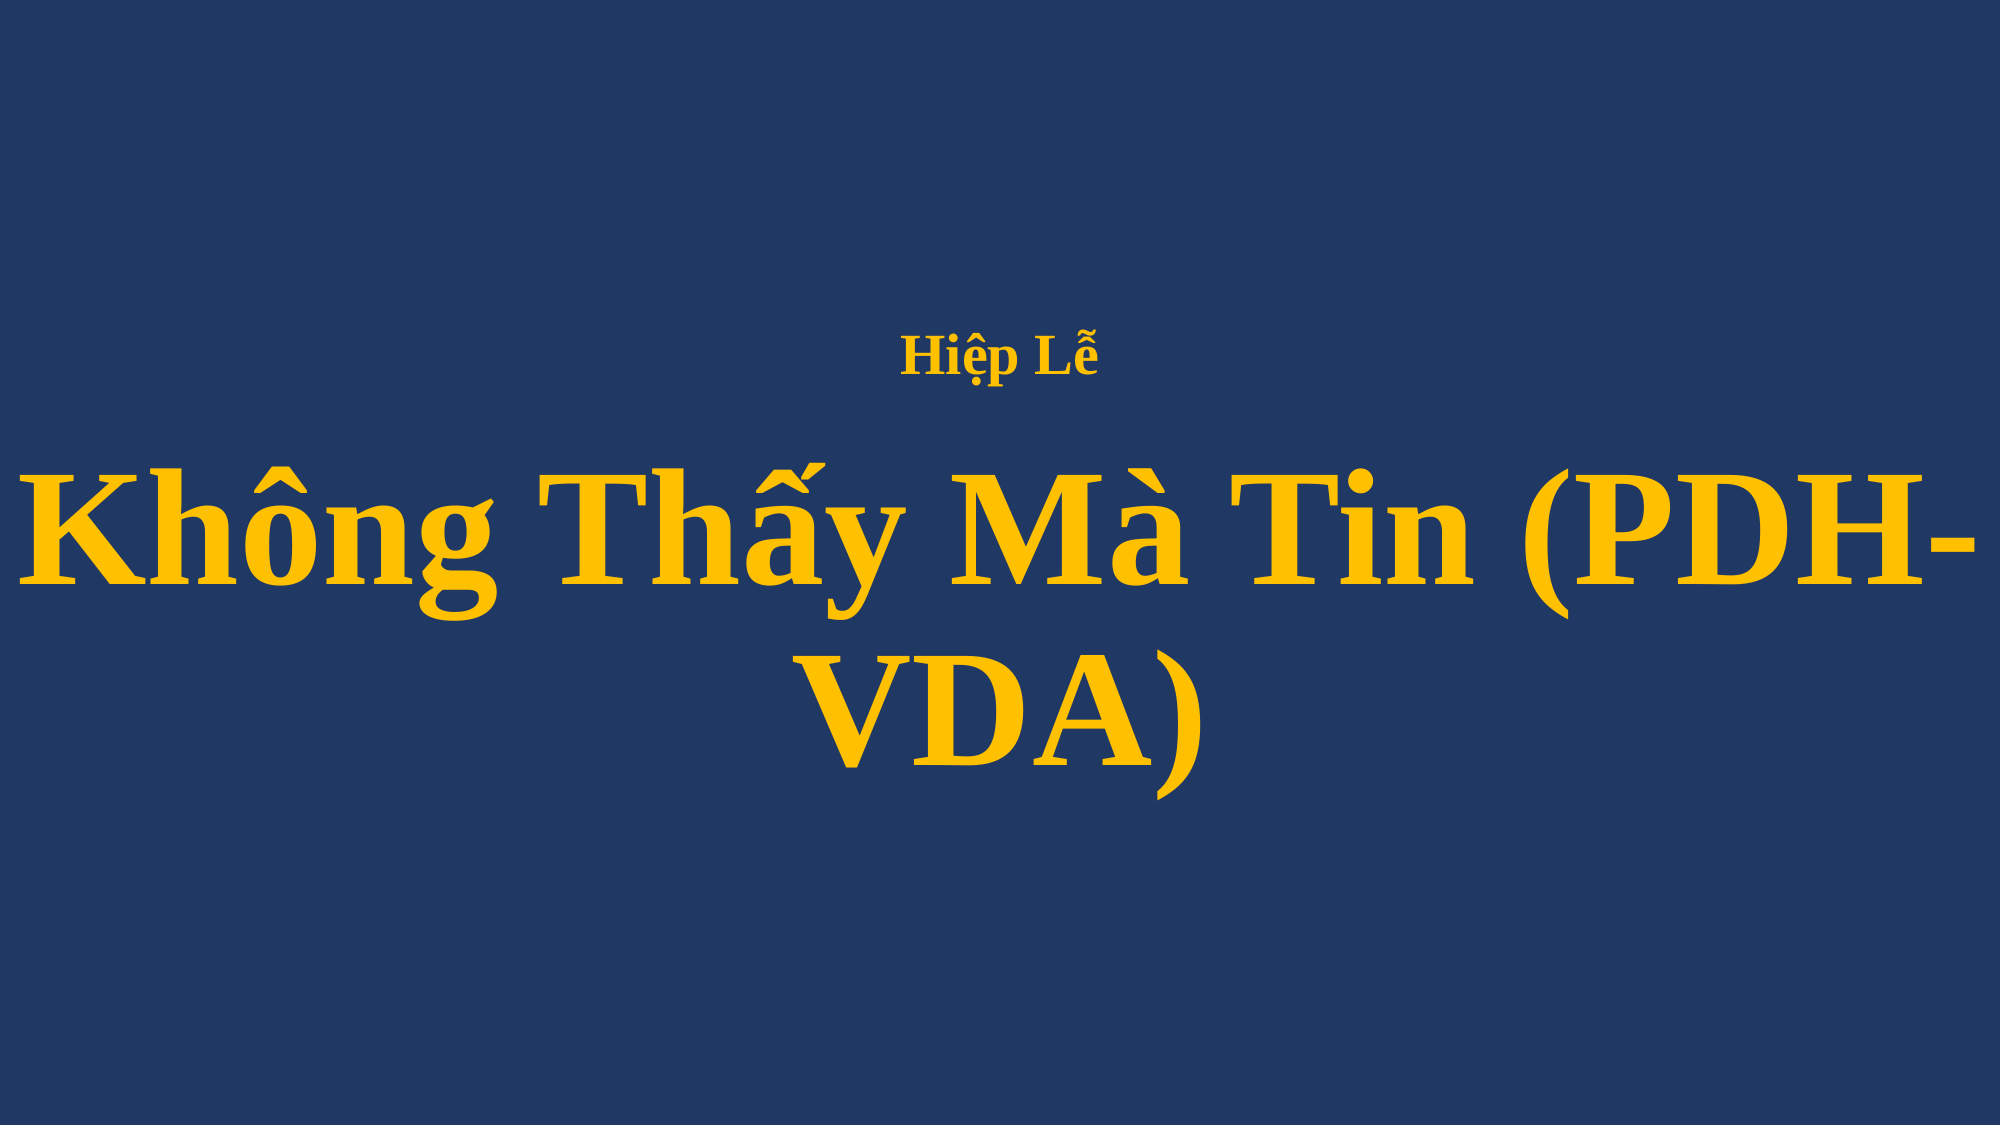

# Hiệp Lễ Không Thấy Mà Tin (PDH-VDA)